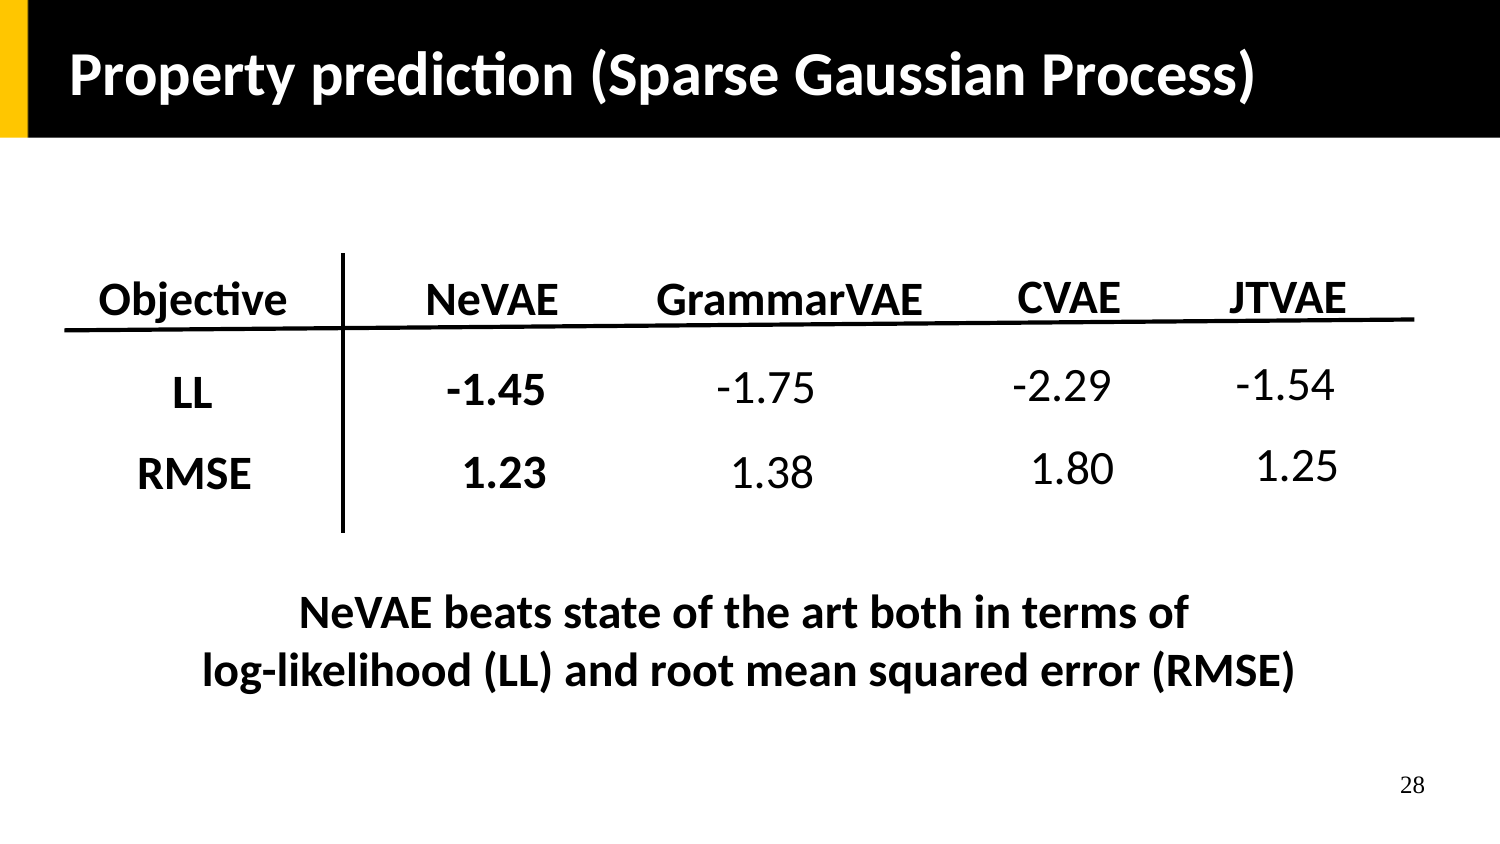

Property prediction (Sparse Gaussian Process)
CVAE
JTVAE
Objective
NeVAE
GrammarVAE
-1.54
-2.29
-1.75
-1.45
LL
1.25
1.80
1.38
1.23
RMSE
NeVAE beats state of the art both in terms of
log-likelihood (LL) and root mean squared error (RMSE)
28